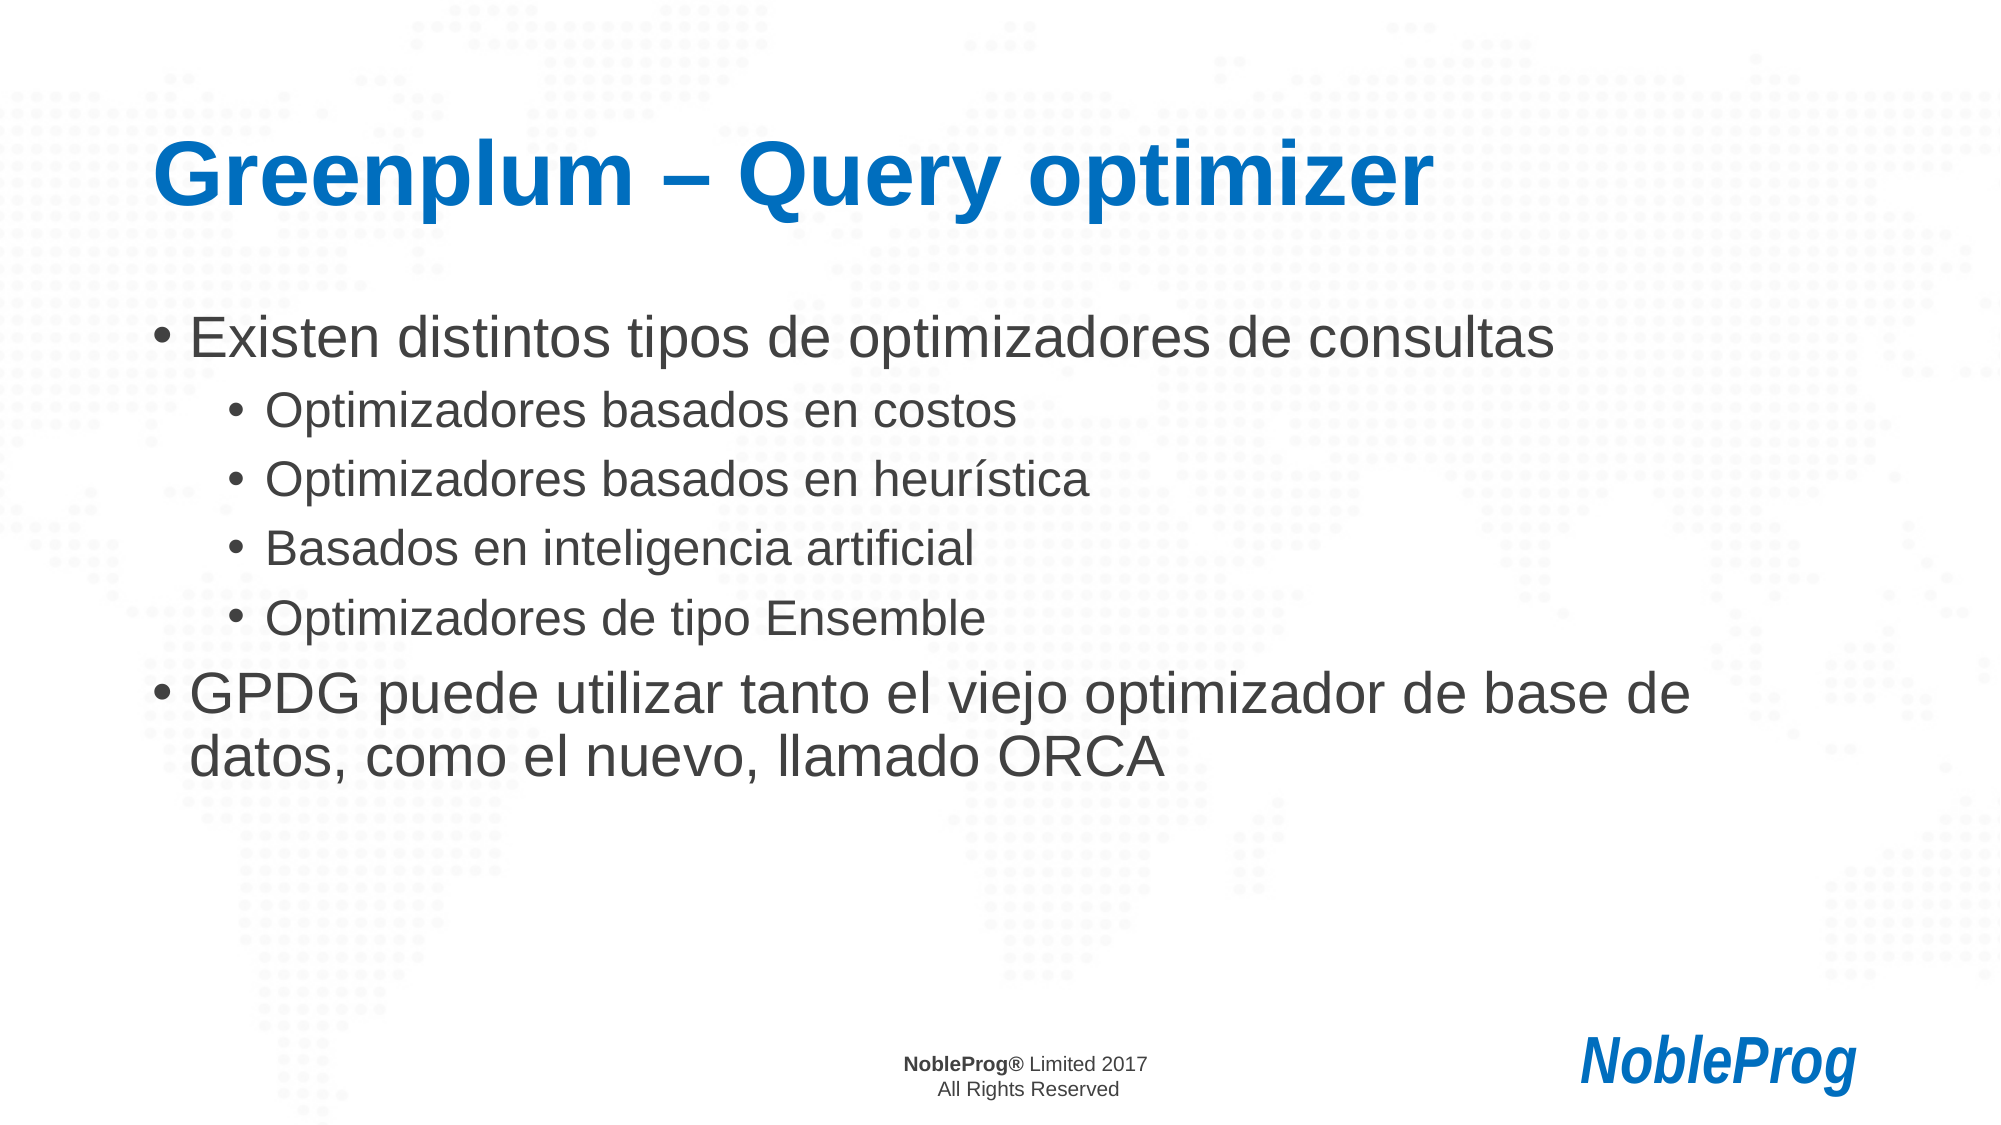

# Greenplum – Query optimizer
Existen distintos tipos de optimizadores de consultas
Optimizadores basados en costos
Optimizadores basados en heurística
Basados en inteligencia artificial
Optimizadores de tipo Ensemble
GPDG puede utilizar tanto el viejo optimizador de base de datos, como el nuevo, llamado ORCA